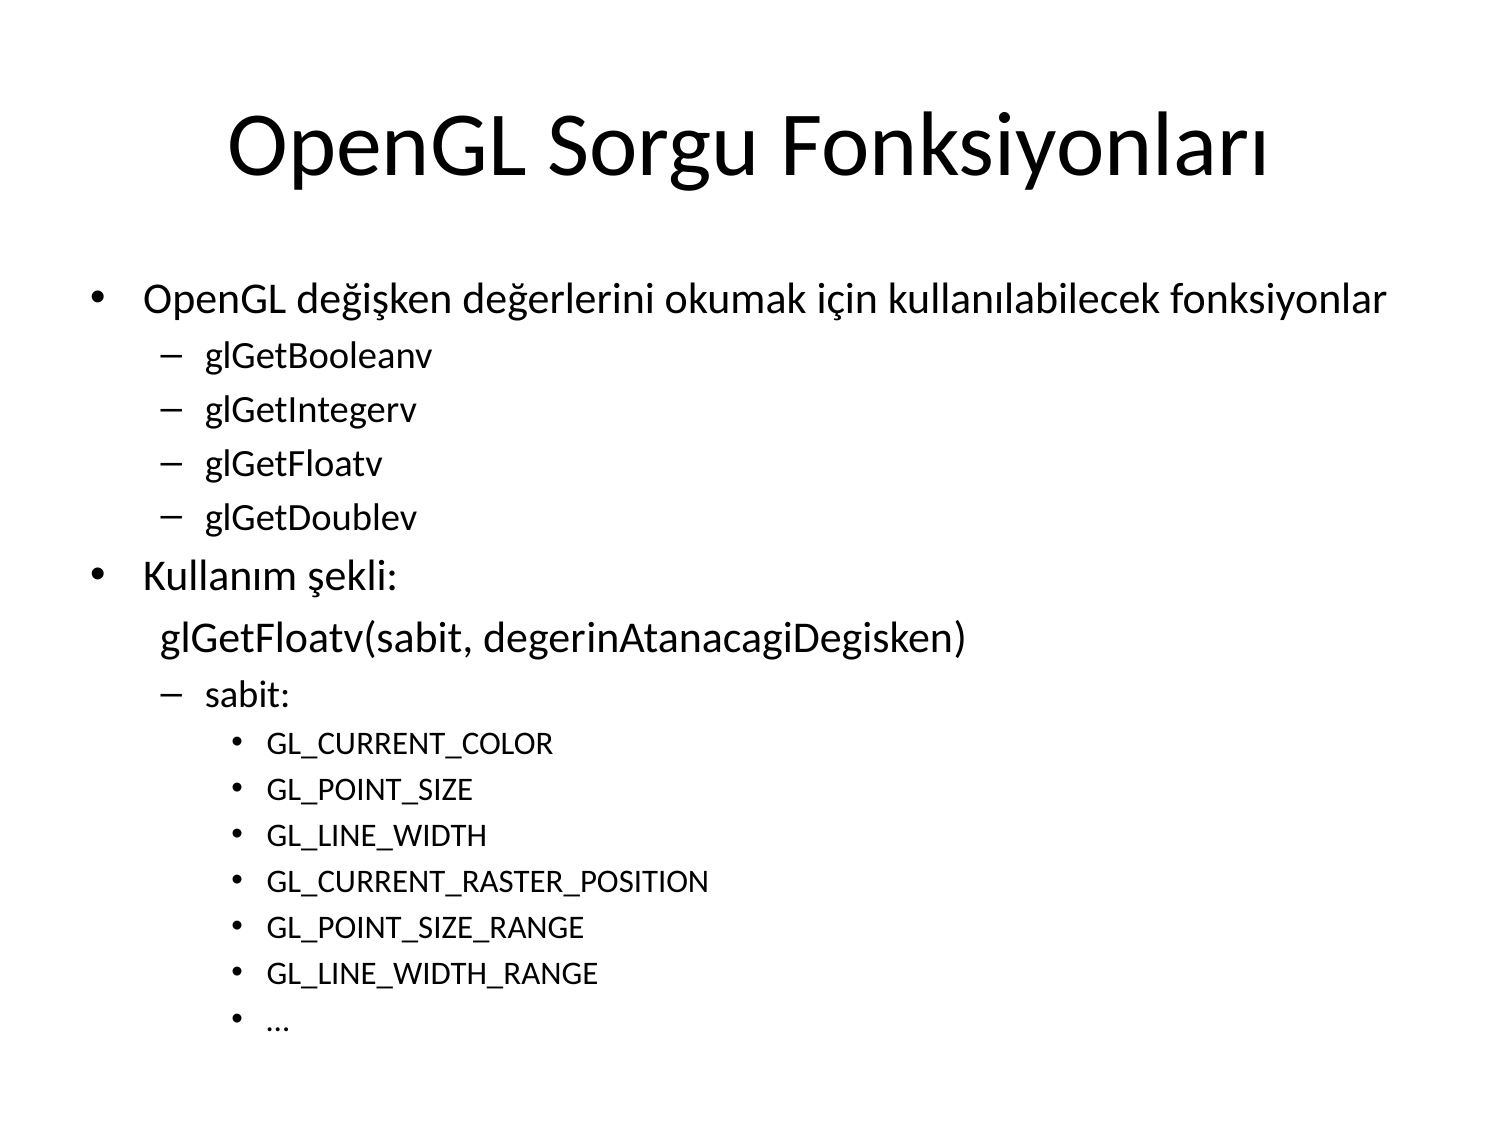

# OpenGL Sorgu Fonksiyonları
OpenGL değişken değerlerini okumak için kullanılabilecek fonksiyonlar
glGetBooleanv
glGetIntegerv
glGetFloatv
glGetDoublev
Kullanım şekli:
       glGetFloatv(sabit, degerinAtanacagiDegisken)
sabit:
GL_CURRENT_COLOR
GL_POINT_SIZE
GL_LINE_WIDTH
GL_CURRENT_RASTER_POSITION
GL_POINT_SIZE_RANGE
GL_LINE_WIDTH_RANGE
…